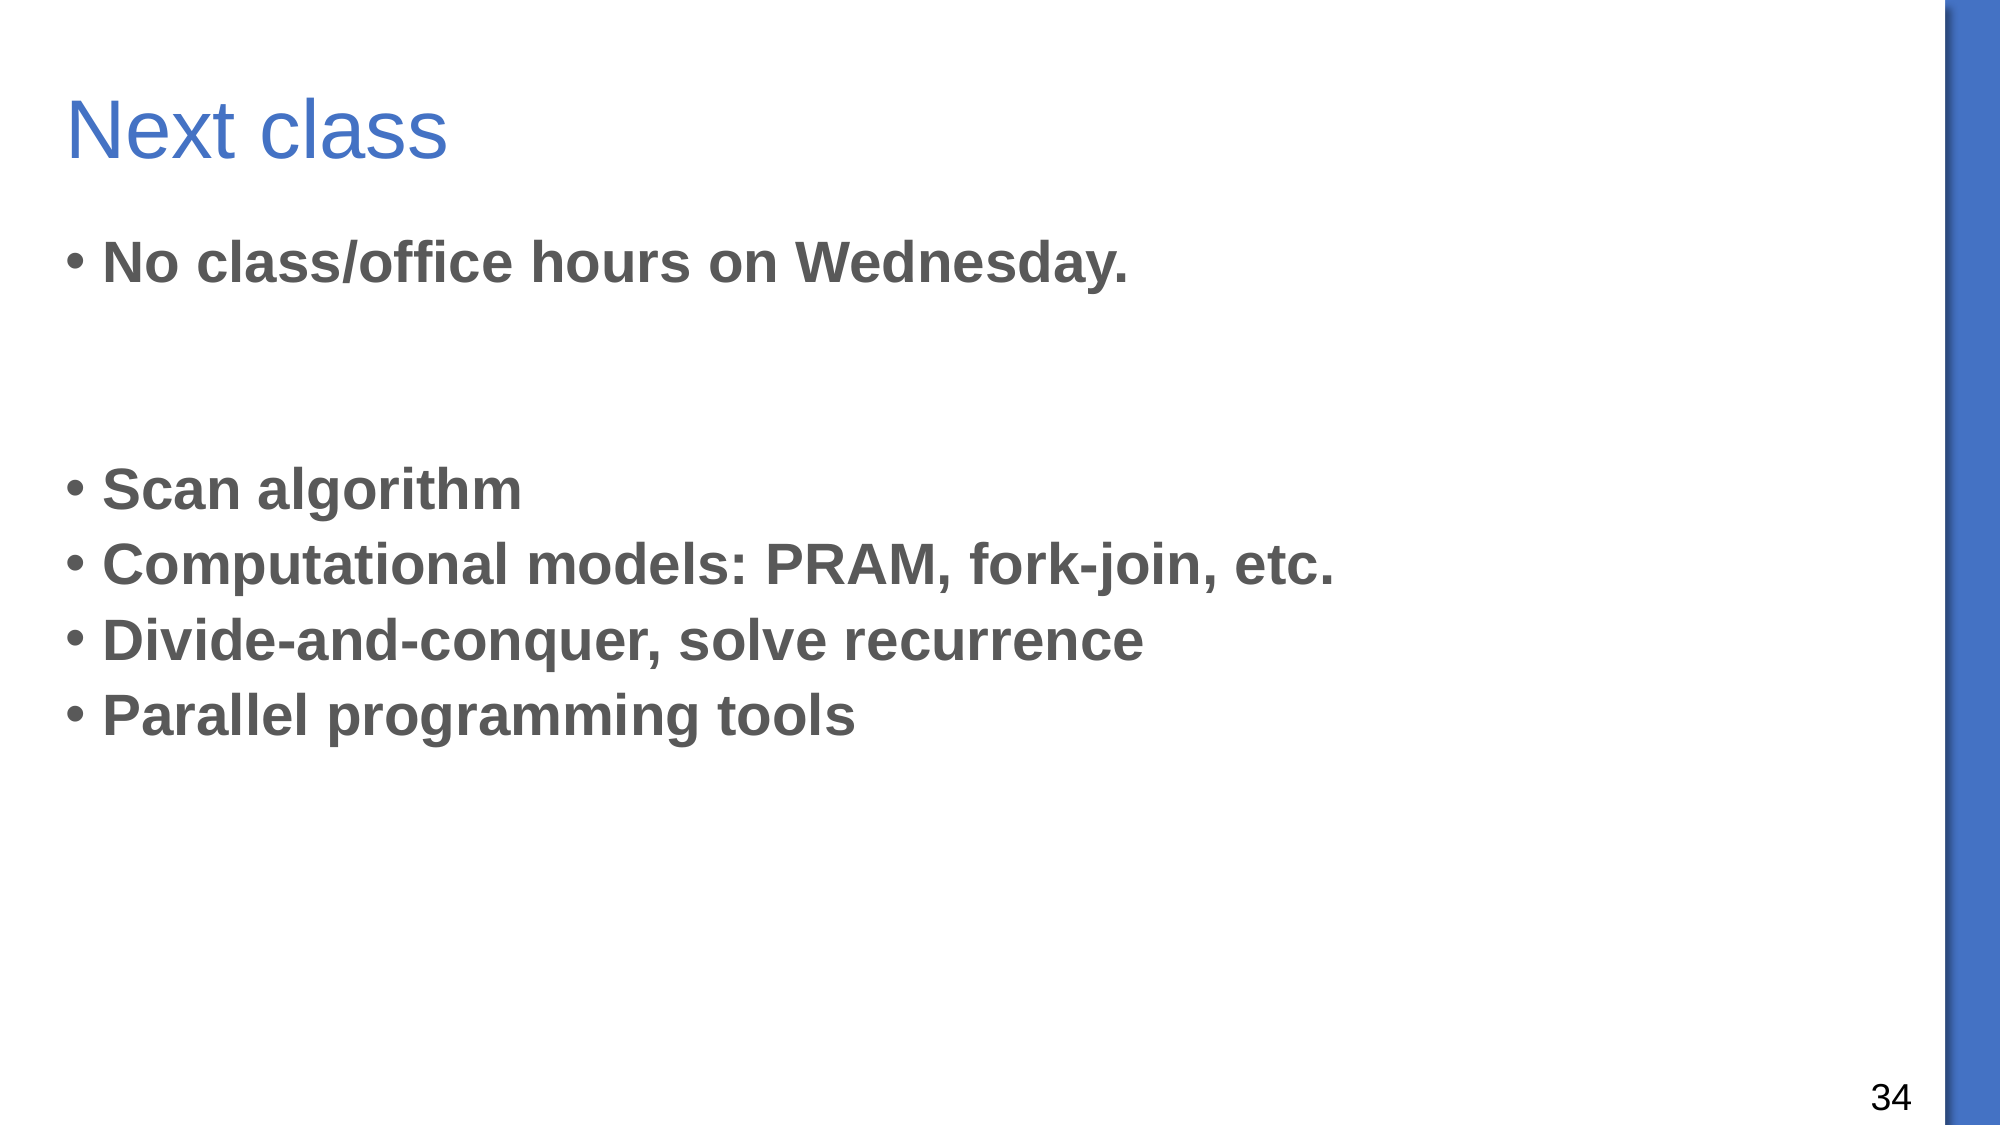

# Next class
No class/office hours on Wednesday.

Scan algorithm
Computational models: PRAM, fork-join, etc.
Divide-and-conquer, solve recurrence
Parallel programming tools
34